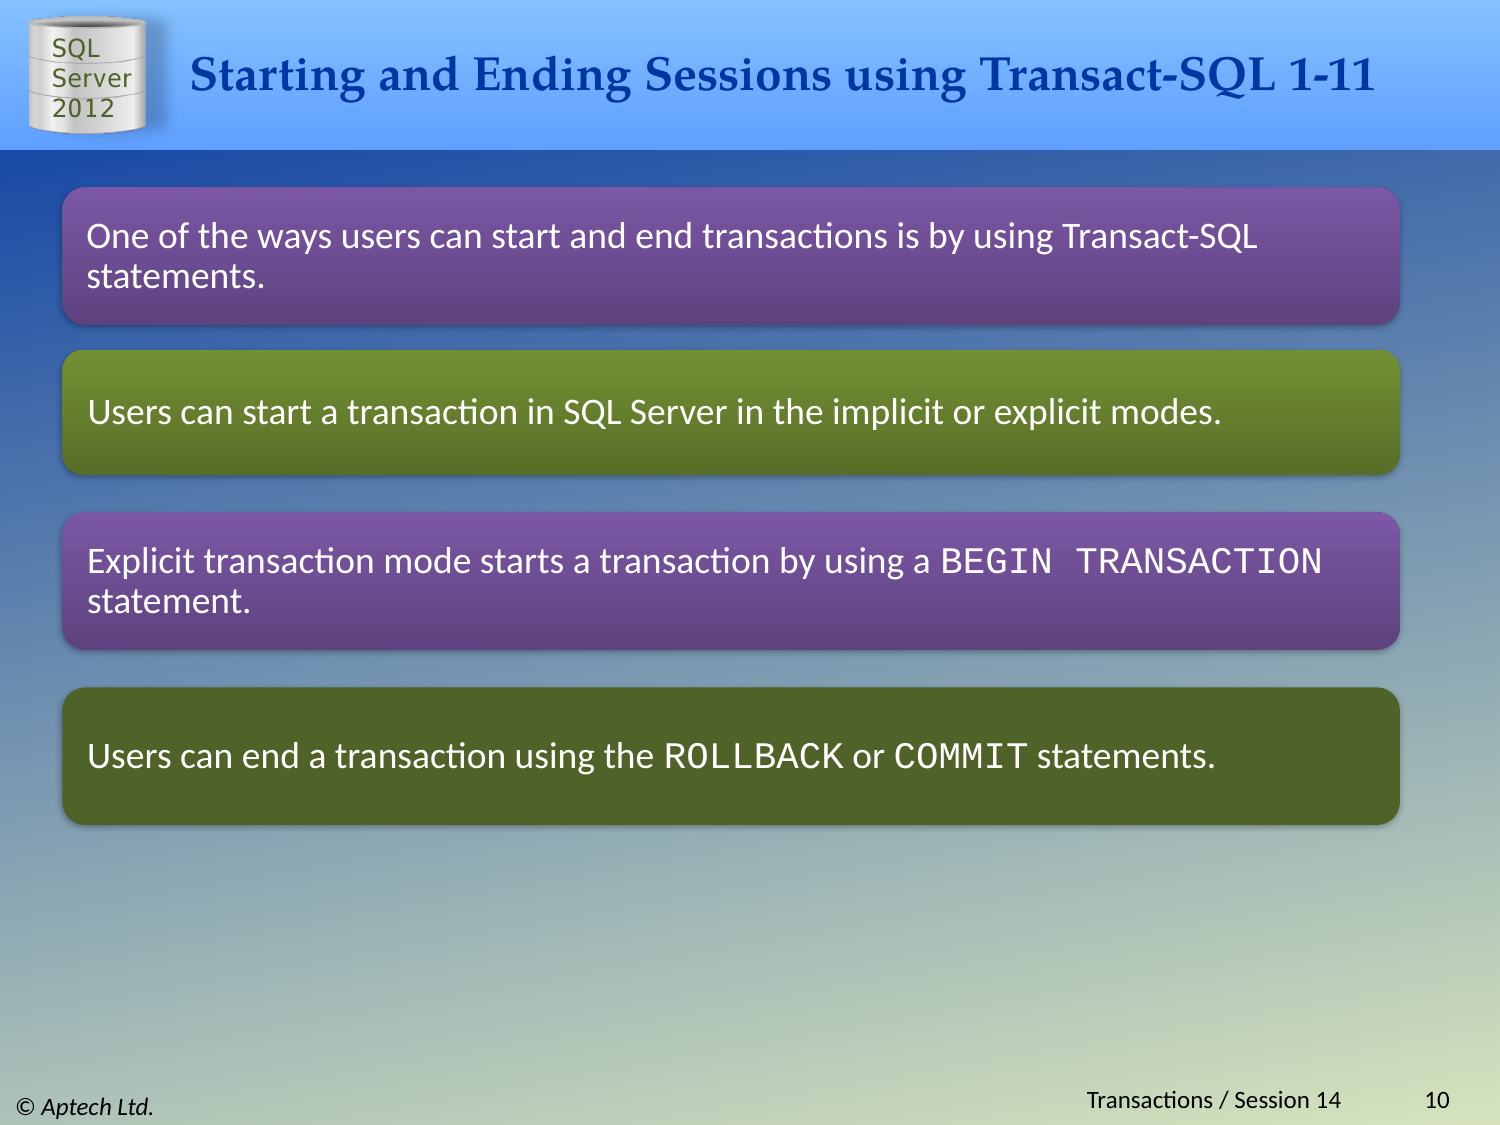

# Starting and Ending Sessions using Transact-SQL 1-11

One of the ways users can start and end transactions is by using Transact-SQL statements.

Users can start a transaction in SQL Server in the implicit or explicit modes.

Explicit transaction mode starts a transaction by using a BEGIN TRANSACTION statement.

Users can end a transaction using the ROLLBACK or COMMIT statements.
Transactions / Session 14
10